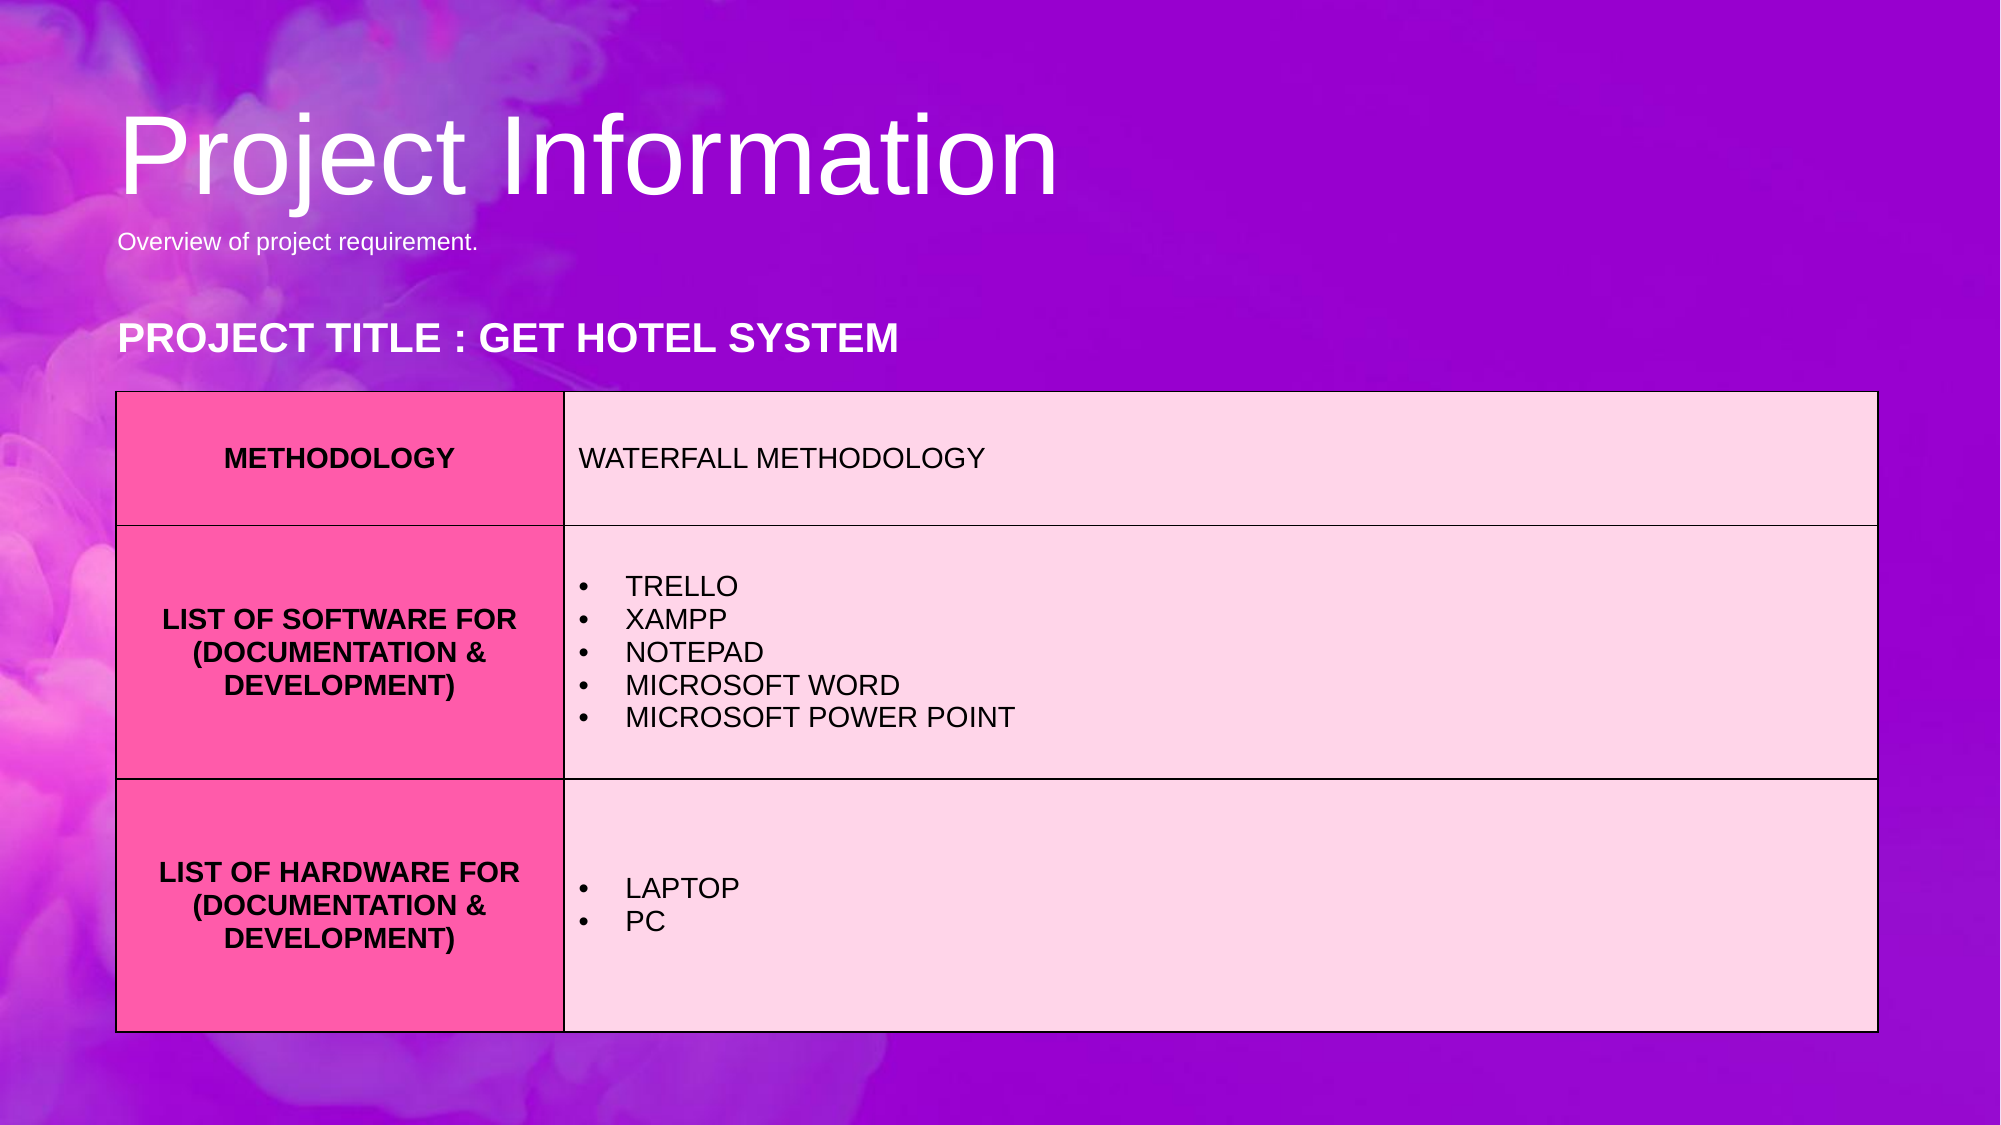

Project Information
Overview of project requirement.
PROJECT TITLE : GET HOTEL SYSTEM
| METHODOLOGY | WATERFALL METHODOLOGY |
| --- | --- |
| LIST OF SOFTWARE FOR (DOCUMENTATION & DEVELOPMENT) | TRELLO XAMPP NOTEPAD MICROSOFT WORD MICROSOFT POWER POINT |
| LIST OF HARDWARE FOR (DOCUMENTATION & DEVELOPMENT) | LAPTOP PC |